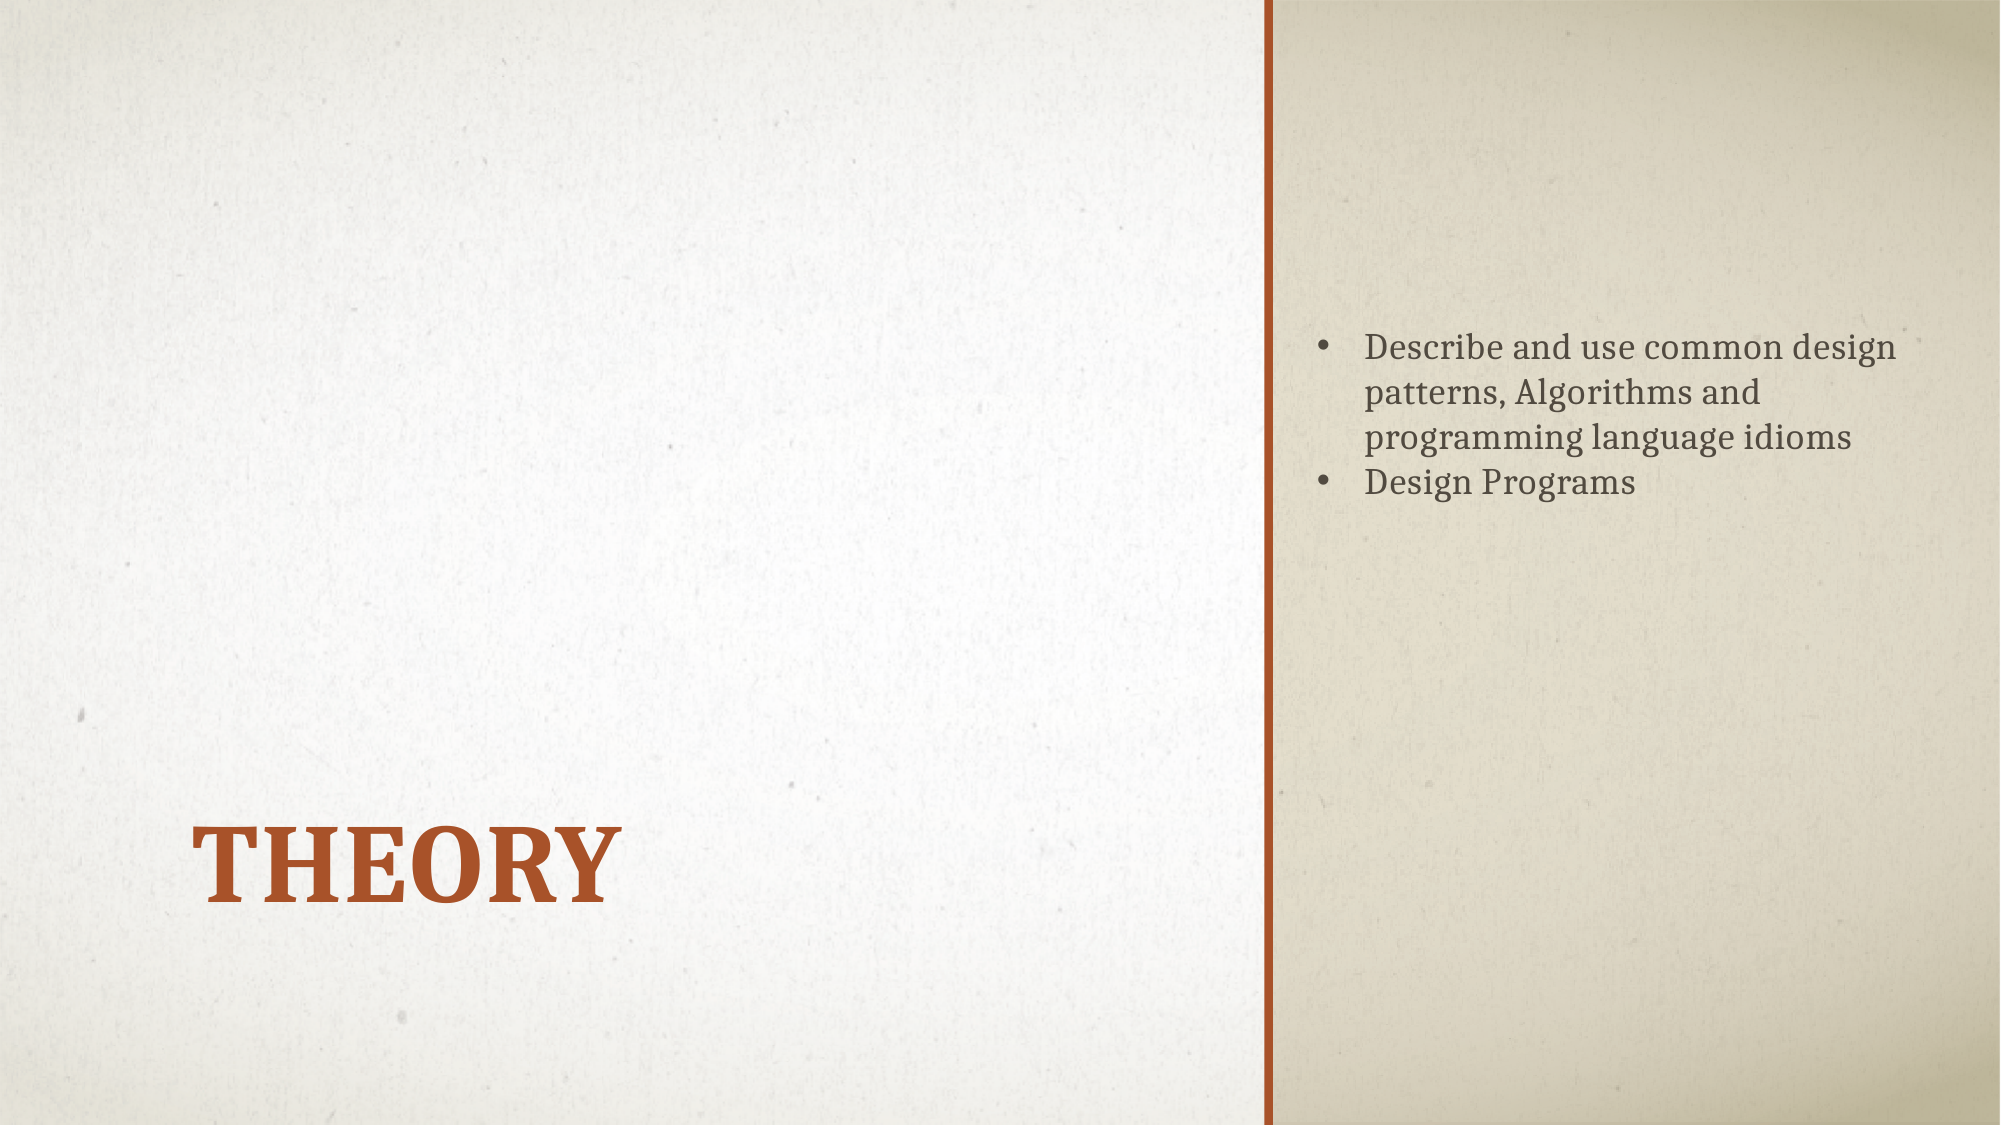

# Theory
Describe and use common design patterns, Algorithms and programming language idioms
Design Programs